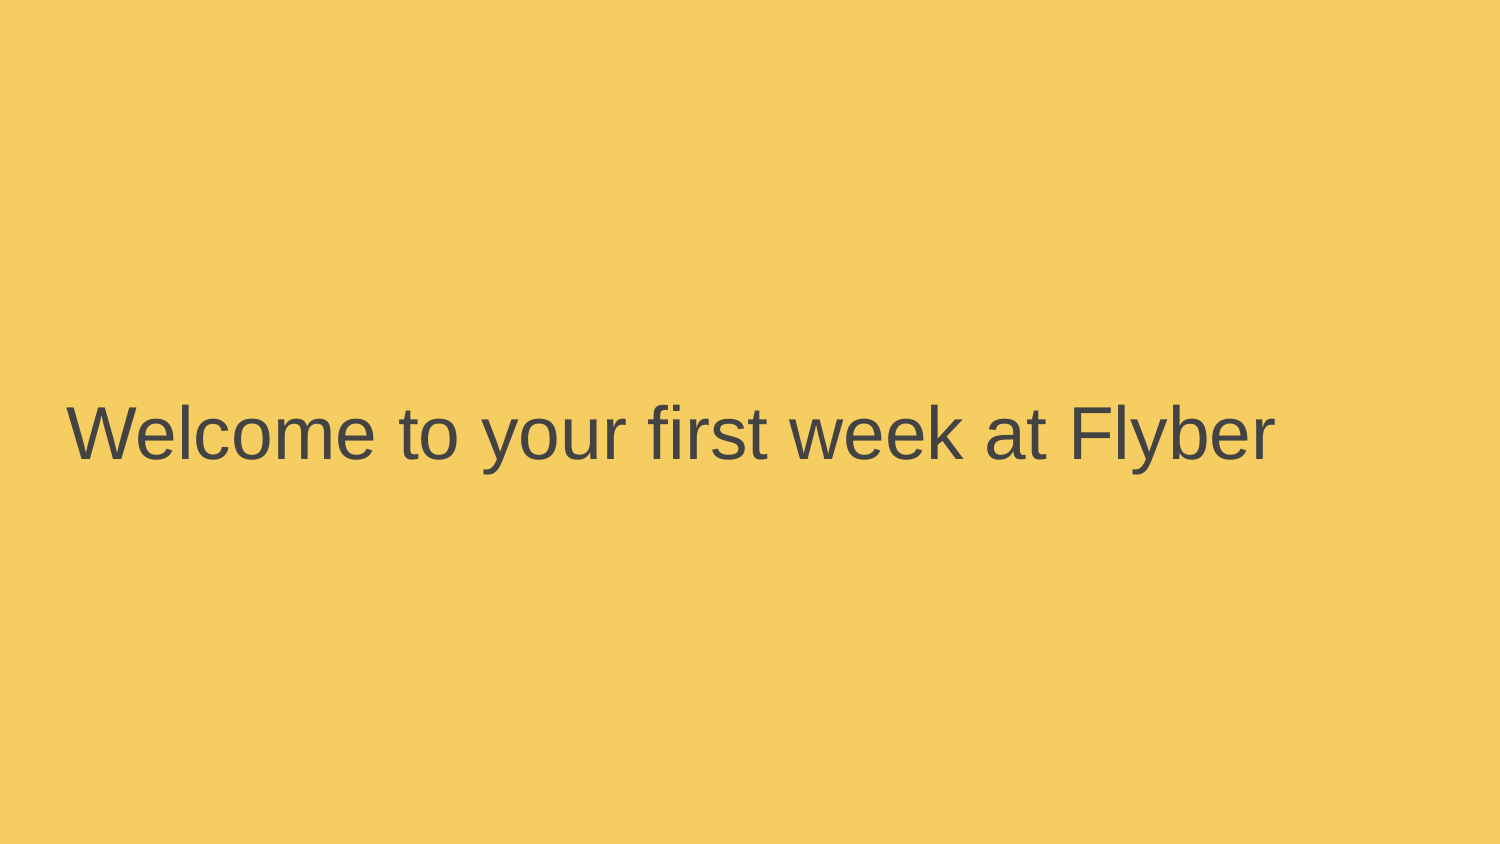

# Welcome to your first week at Flyber